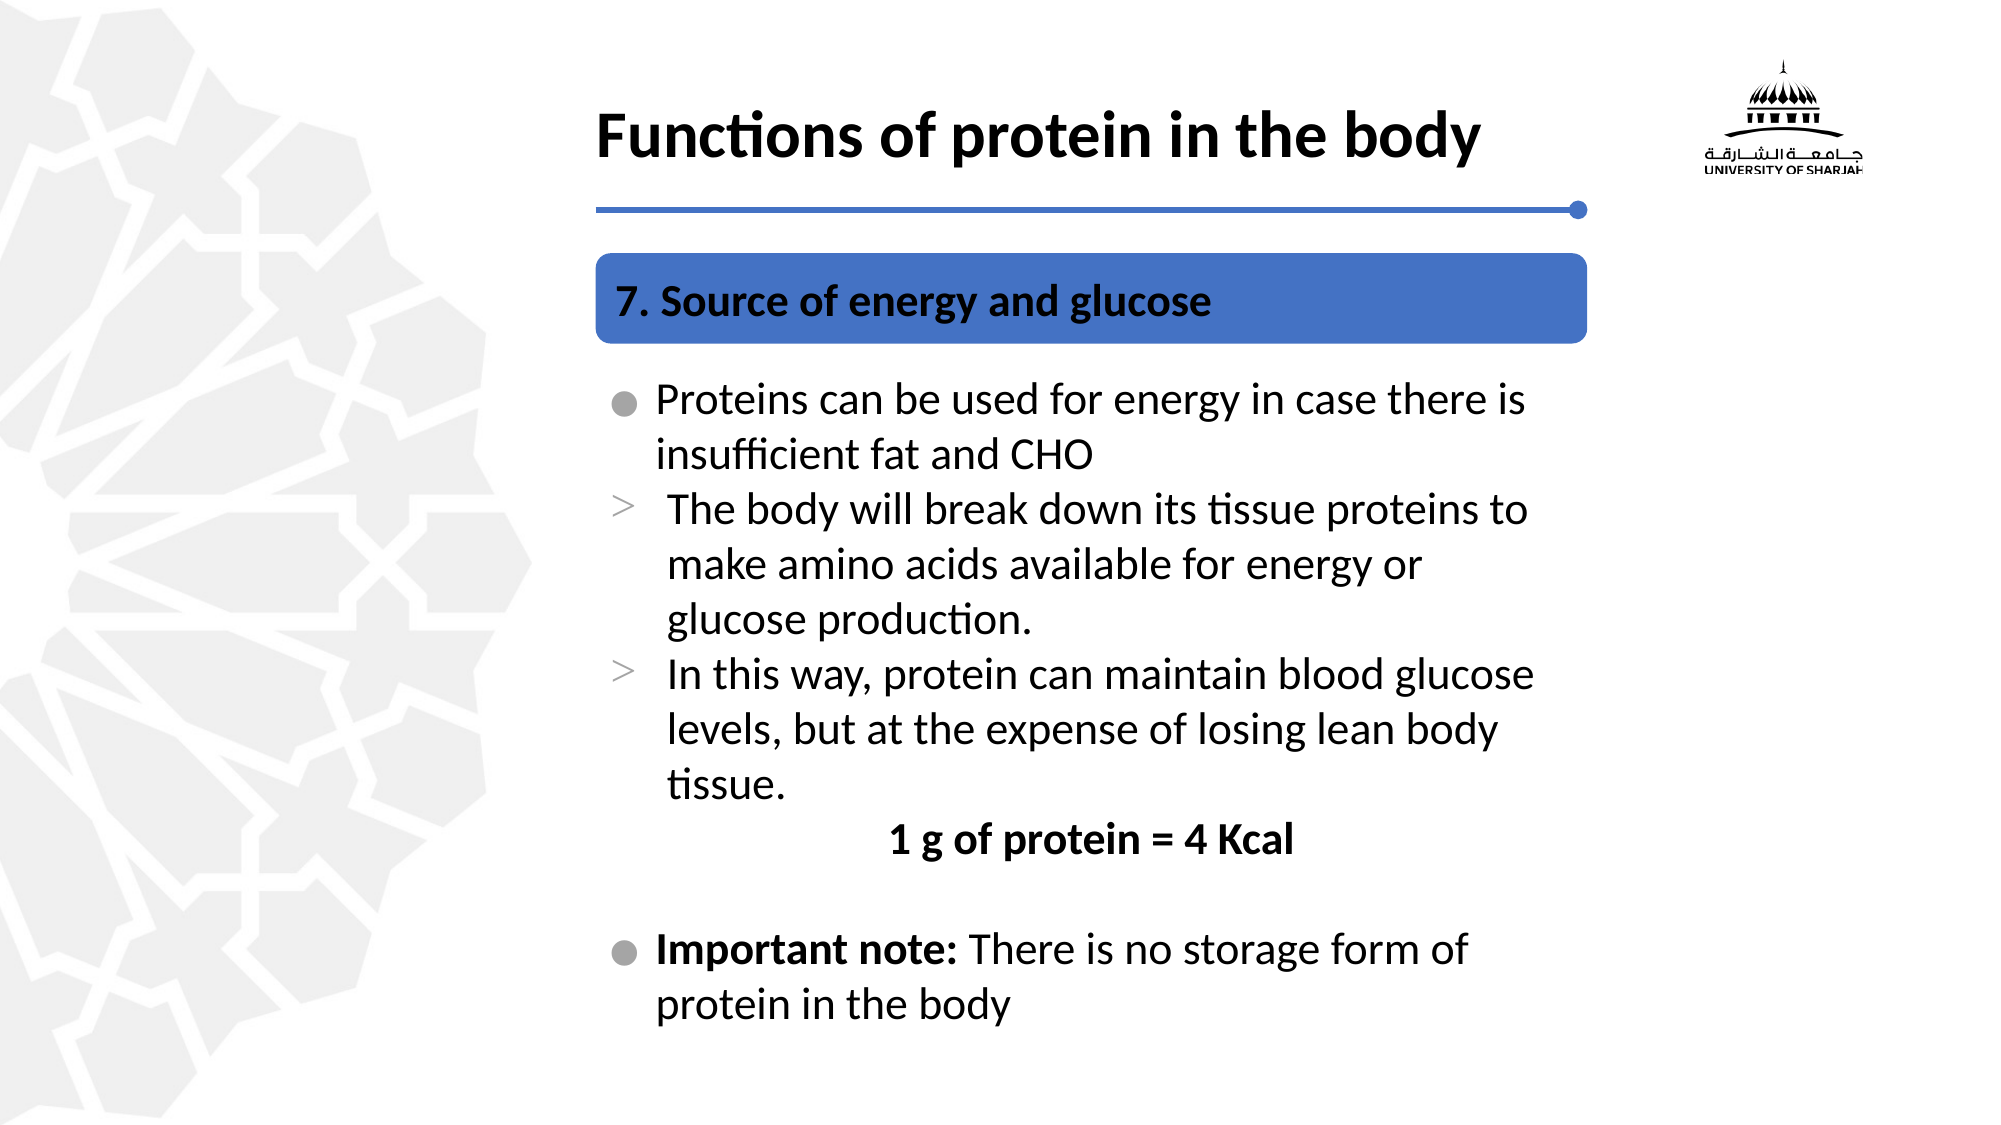

Functions of protein in the body
7. Source of energy and glucose
Proteins can be used for energy in case there is insufficient fat and CHO
The body will break down its tissue proteins to make amino acids available for energy or glucose production.
In this way, protein can maintain blood glucose levels, but at the expense of losing lean body tissue.
1 g of protein = 4 Kcal

Important note: There is no storage form of protein in the body